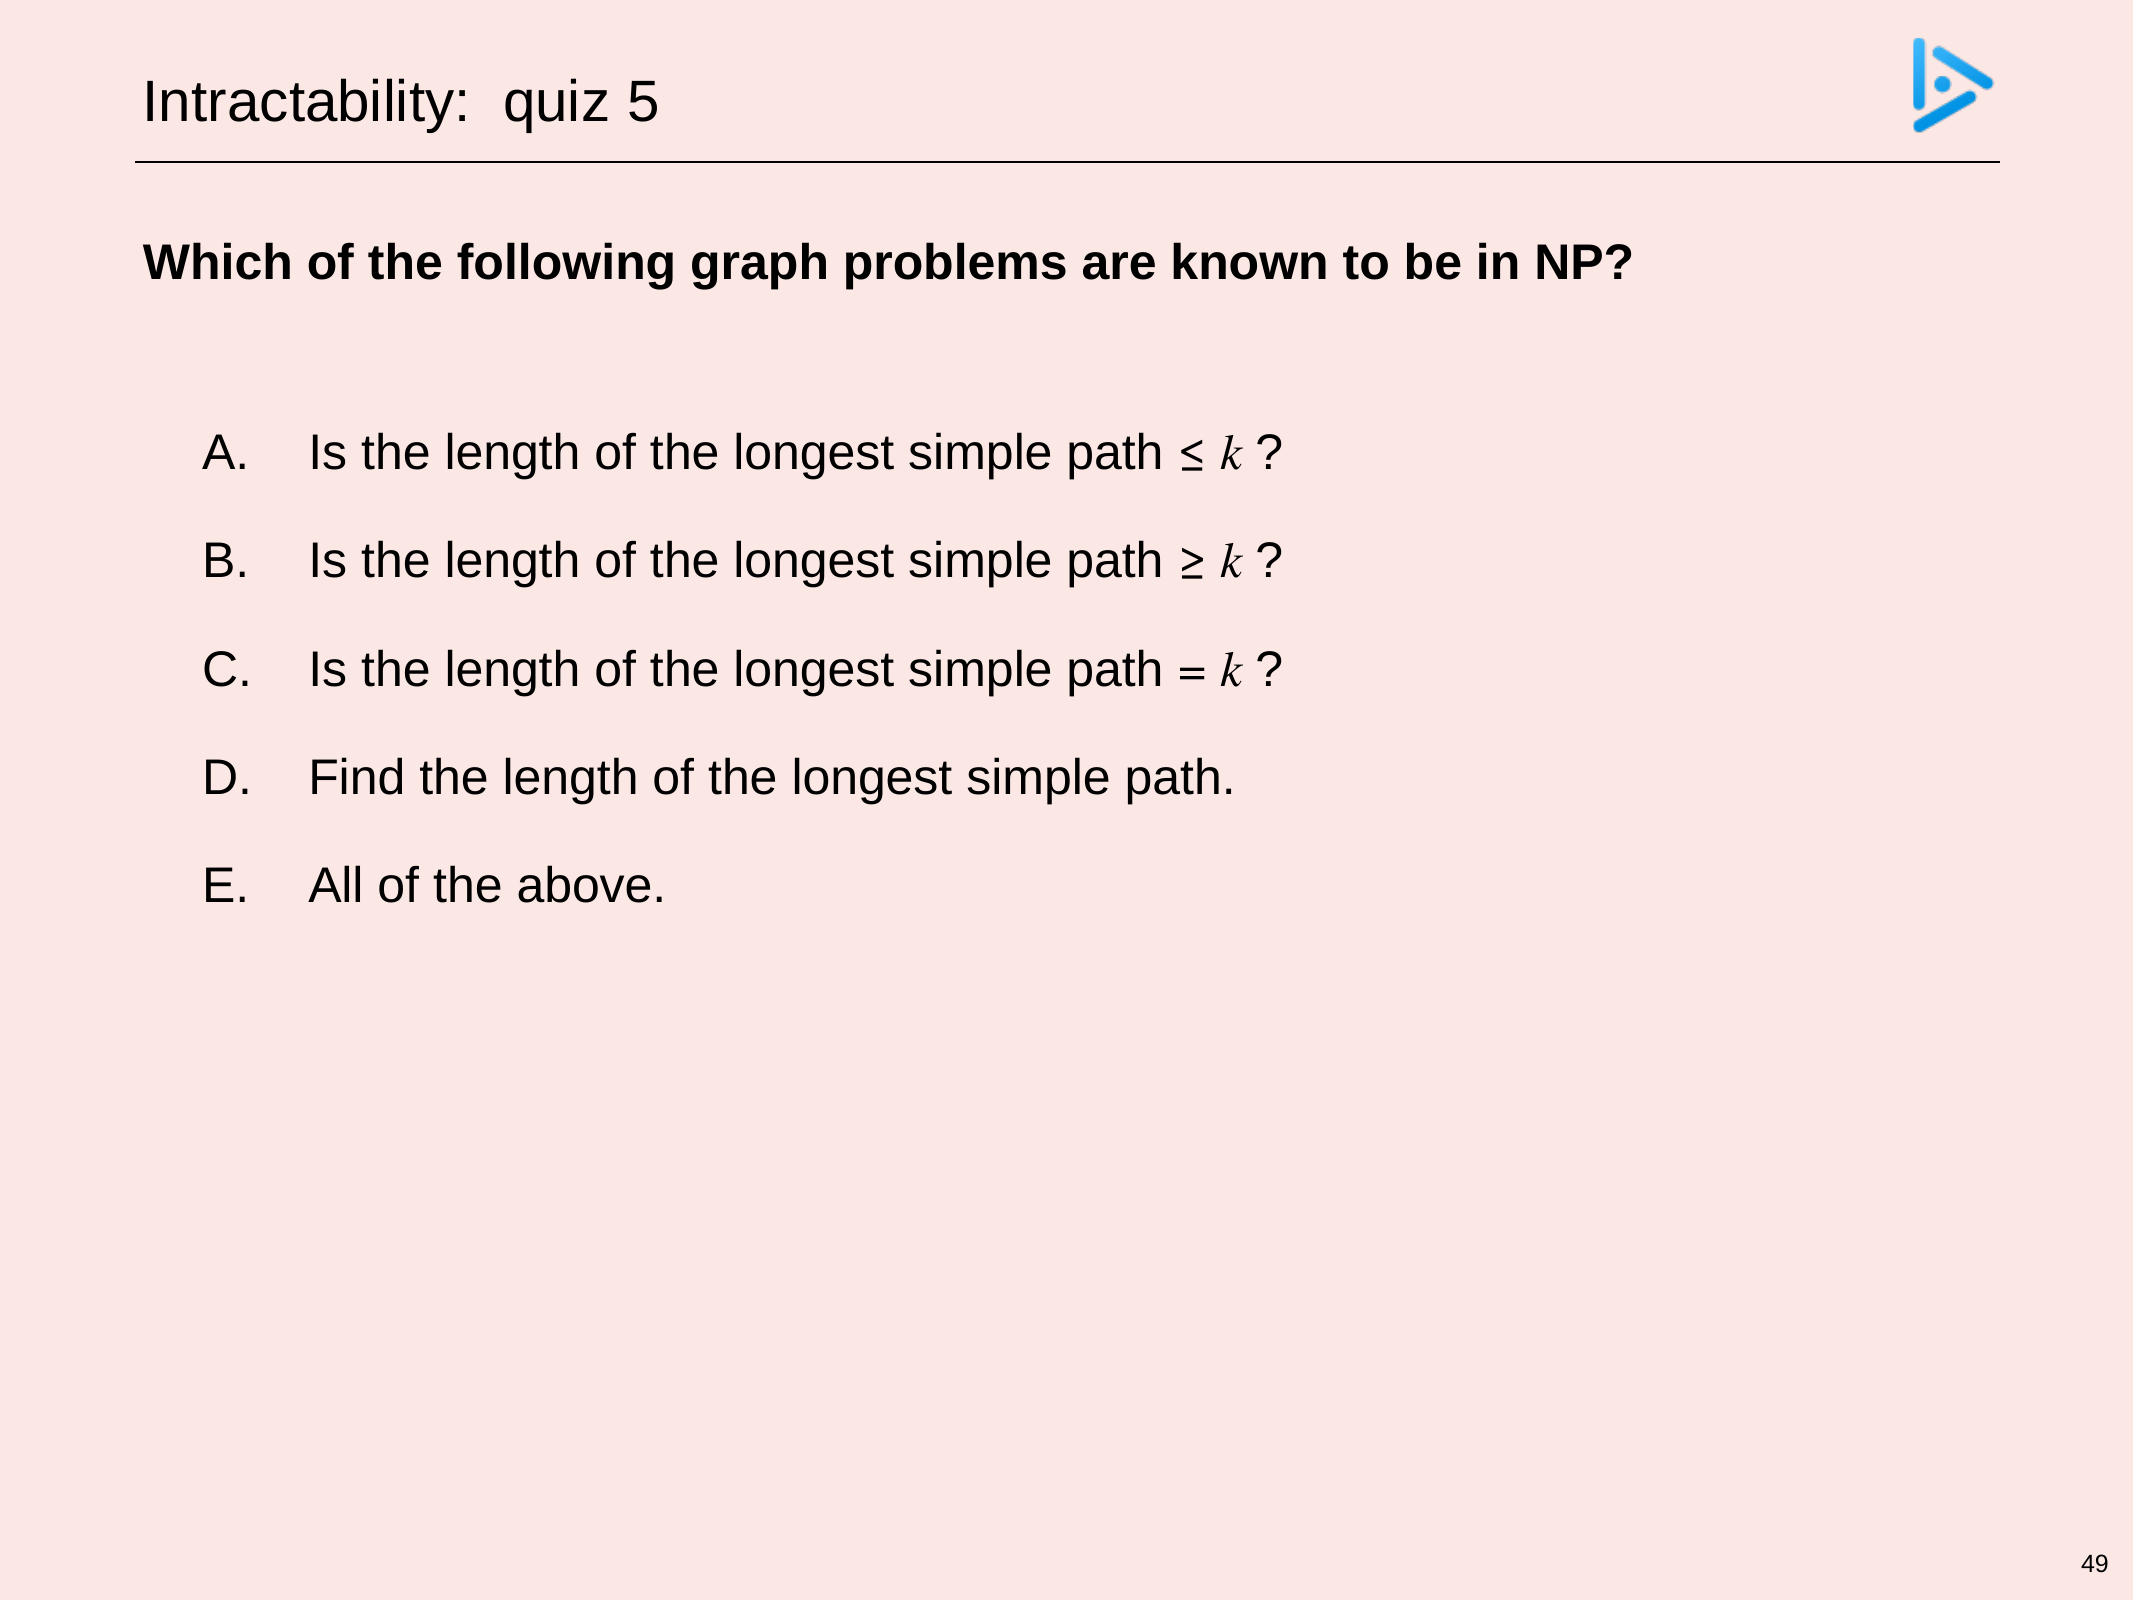

# Intractability:  quiz 5
Which of the following graph problems are known to be in NP?

Is the length of the longest simple path ≤ k ?
Is the length of the longest simple path ≥ k ?
Is the length of the longest simple path = k ?
Find the length of the longest simple path.
All of the above.

49